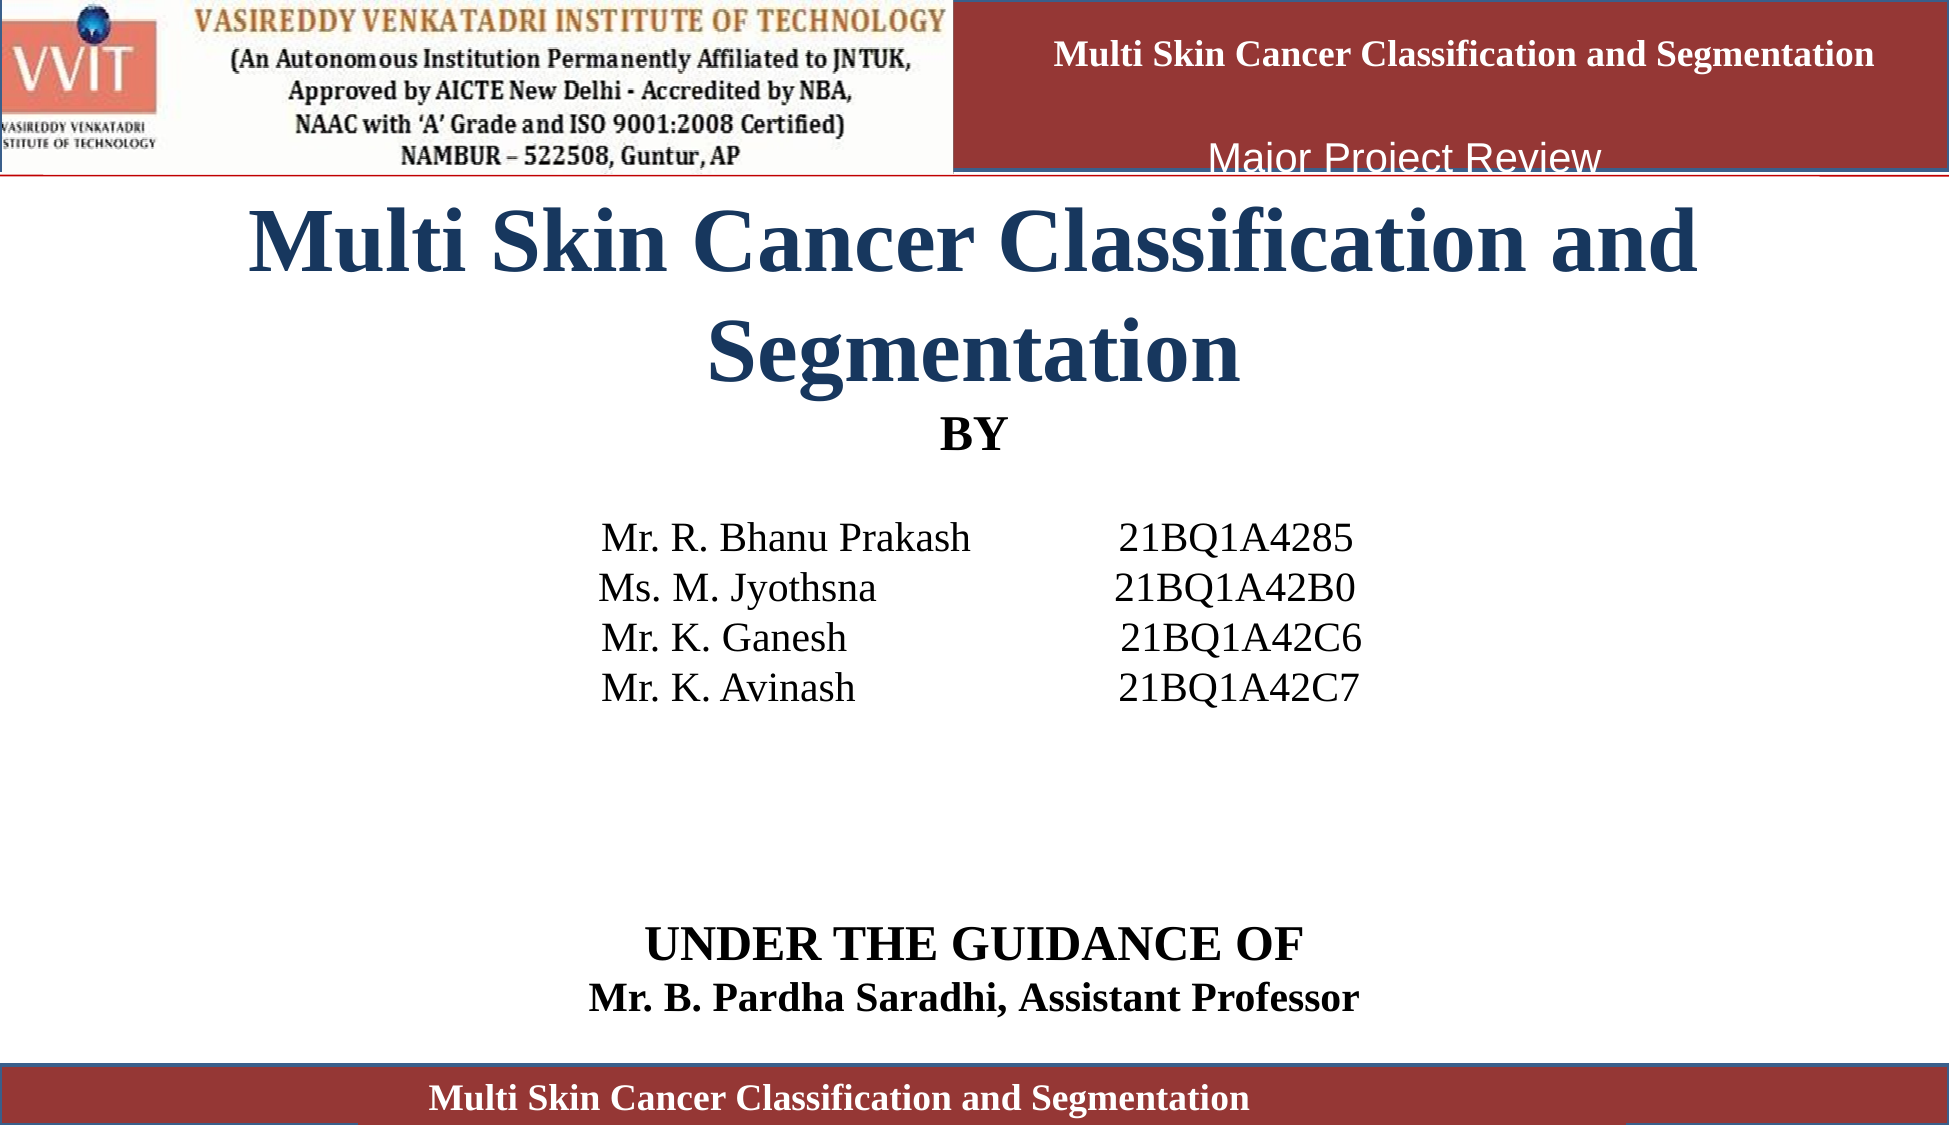

Multi Skin Cancer Classification and Segmentation

Multi Skin Cancer Classification and Segmentation
BY

      			             Mr. R. Bhanu Prakash              21BQ1A4285
		                           Ms. M. Jyothsna	                   21BQ1A42B0
			             Mr. K. Ganesh                          21BQ1A42C6
			             Mr. K. Avinash                         21BQ1A42C7

UNDER THE GUIDANCE OF
Mr. B. Pardha Saradhi, Assistant Professor

Multi Skin Cancer Classification and Segmentation